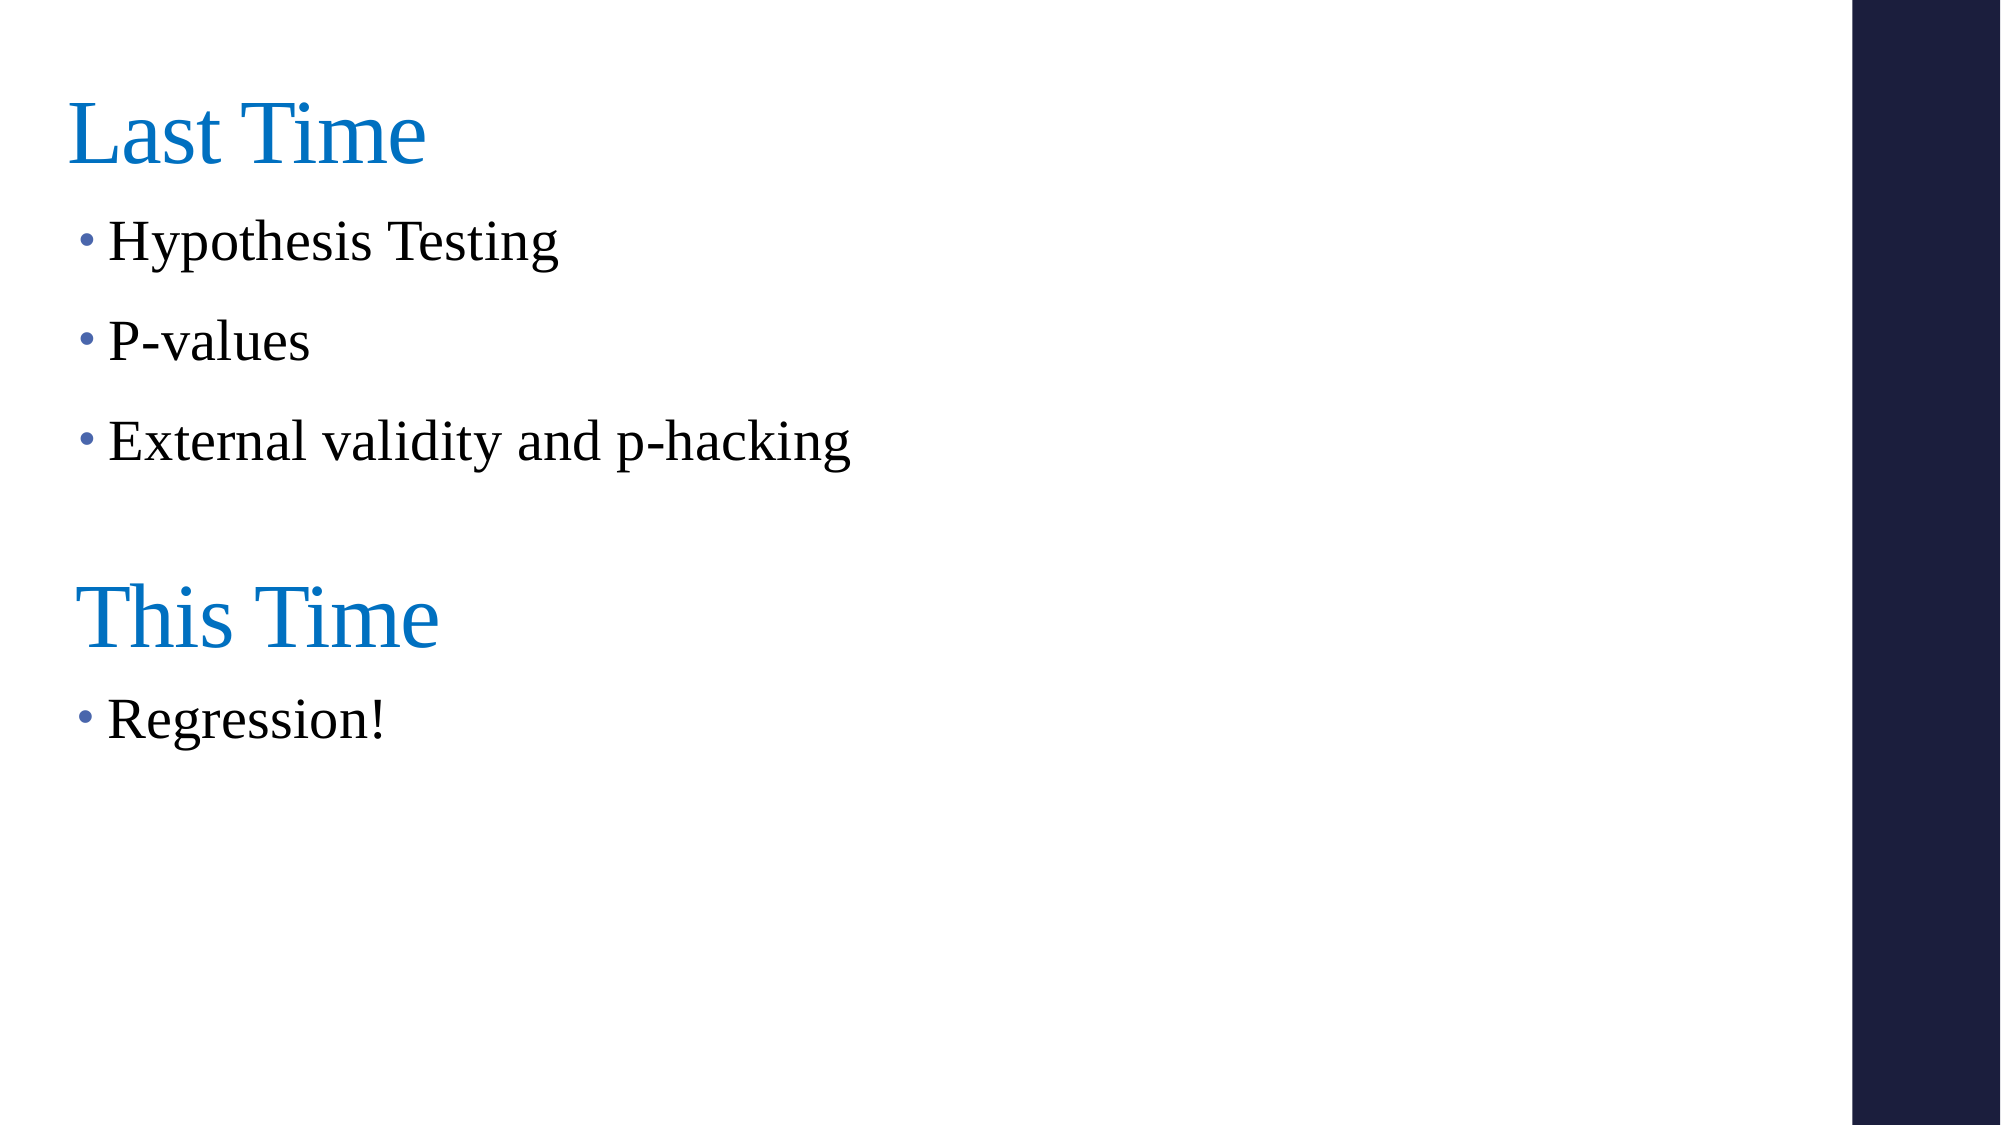

Last Time
Hypothesis Testing
P-values
External validity and p-hacking

This Time
Regression!